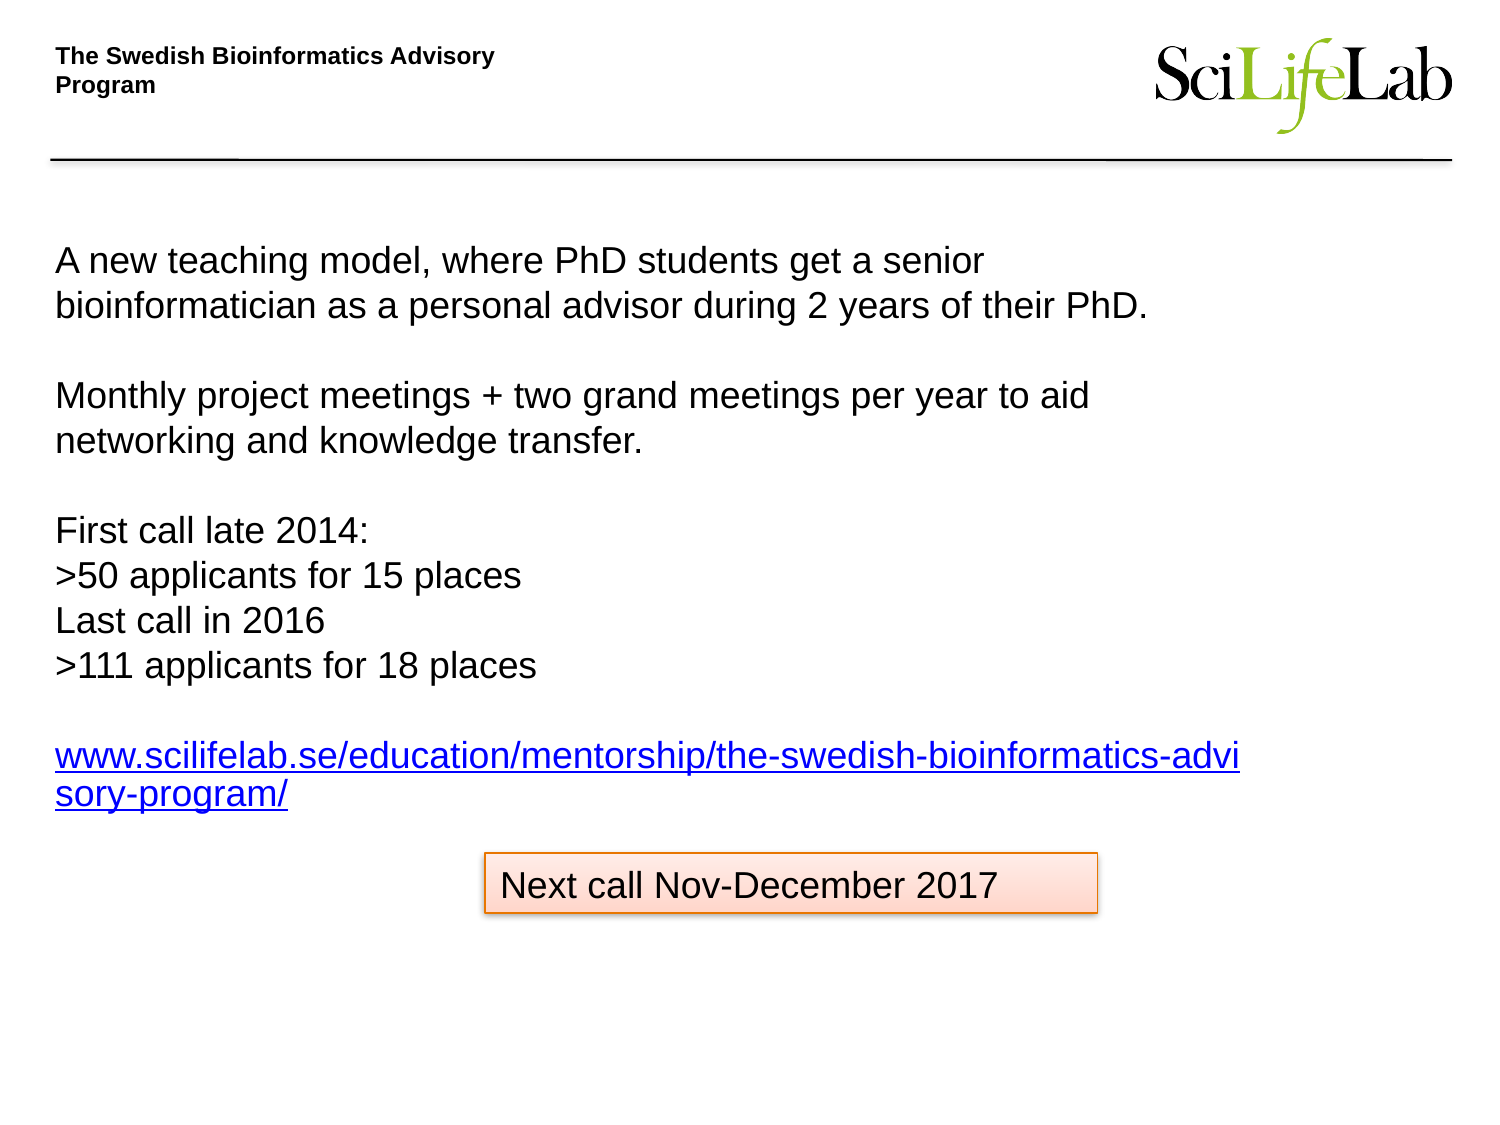

# The Swedish Bioinformatics Advisory Program

A new teaching model, where PhD students get a senior bioinformatician as a personal advisor during 2 years of their PhD.

Monthly project meetings + two grand meetings per year to aid networking and knowledge transfer.

First call late 2014:
>50 applicants for 15 places
Last call in 2016
>111 applicants for 18 places

www.scilifelab.se/education/mentorship/the-swedish-bioinformatics-advisory-program/

Next call Nov-December 2017